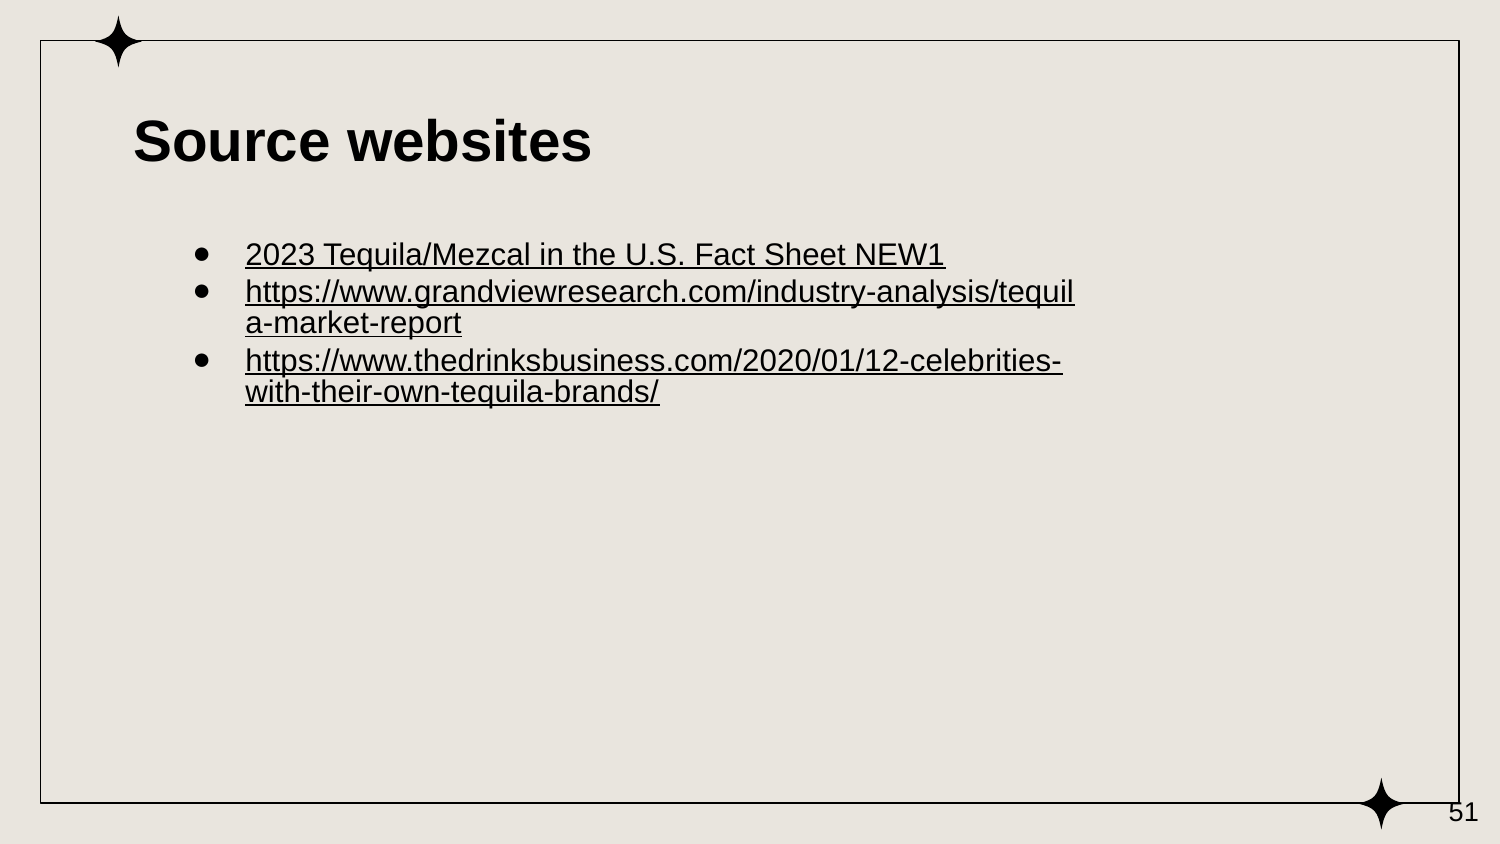

# Source websites
2023 Tequila/Mezcal in the U.S. Fact Sheet NEW1
https://www.grandviewresearch.com/industry-analysis/tequila-market-report
https://www.thedrinksbusiness.com/2020/01/12-celebrities-with-their-own-tequila-brands/
51